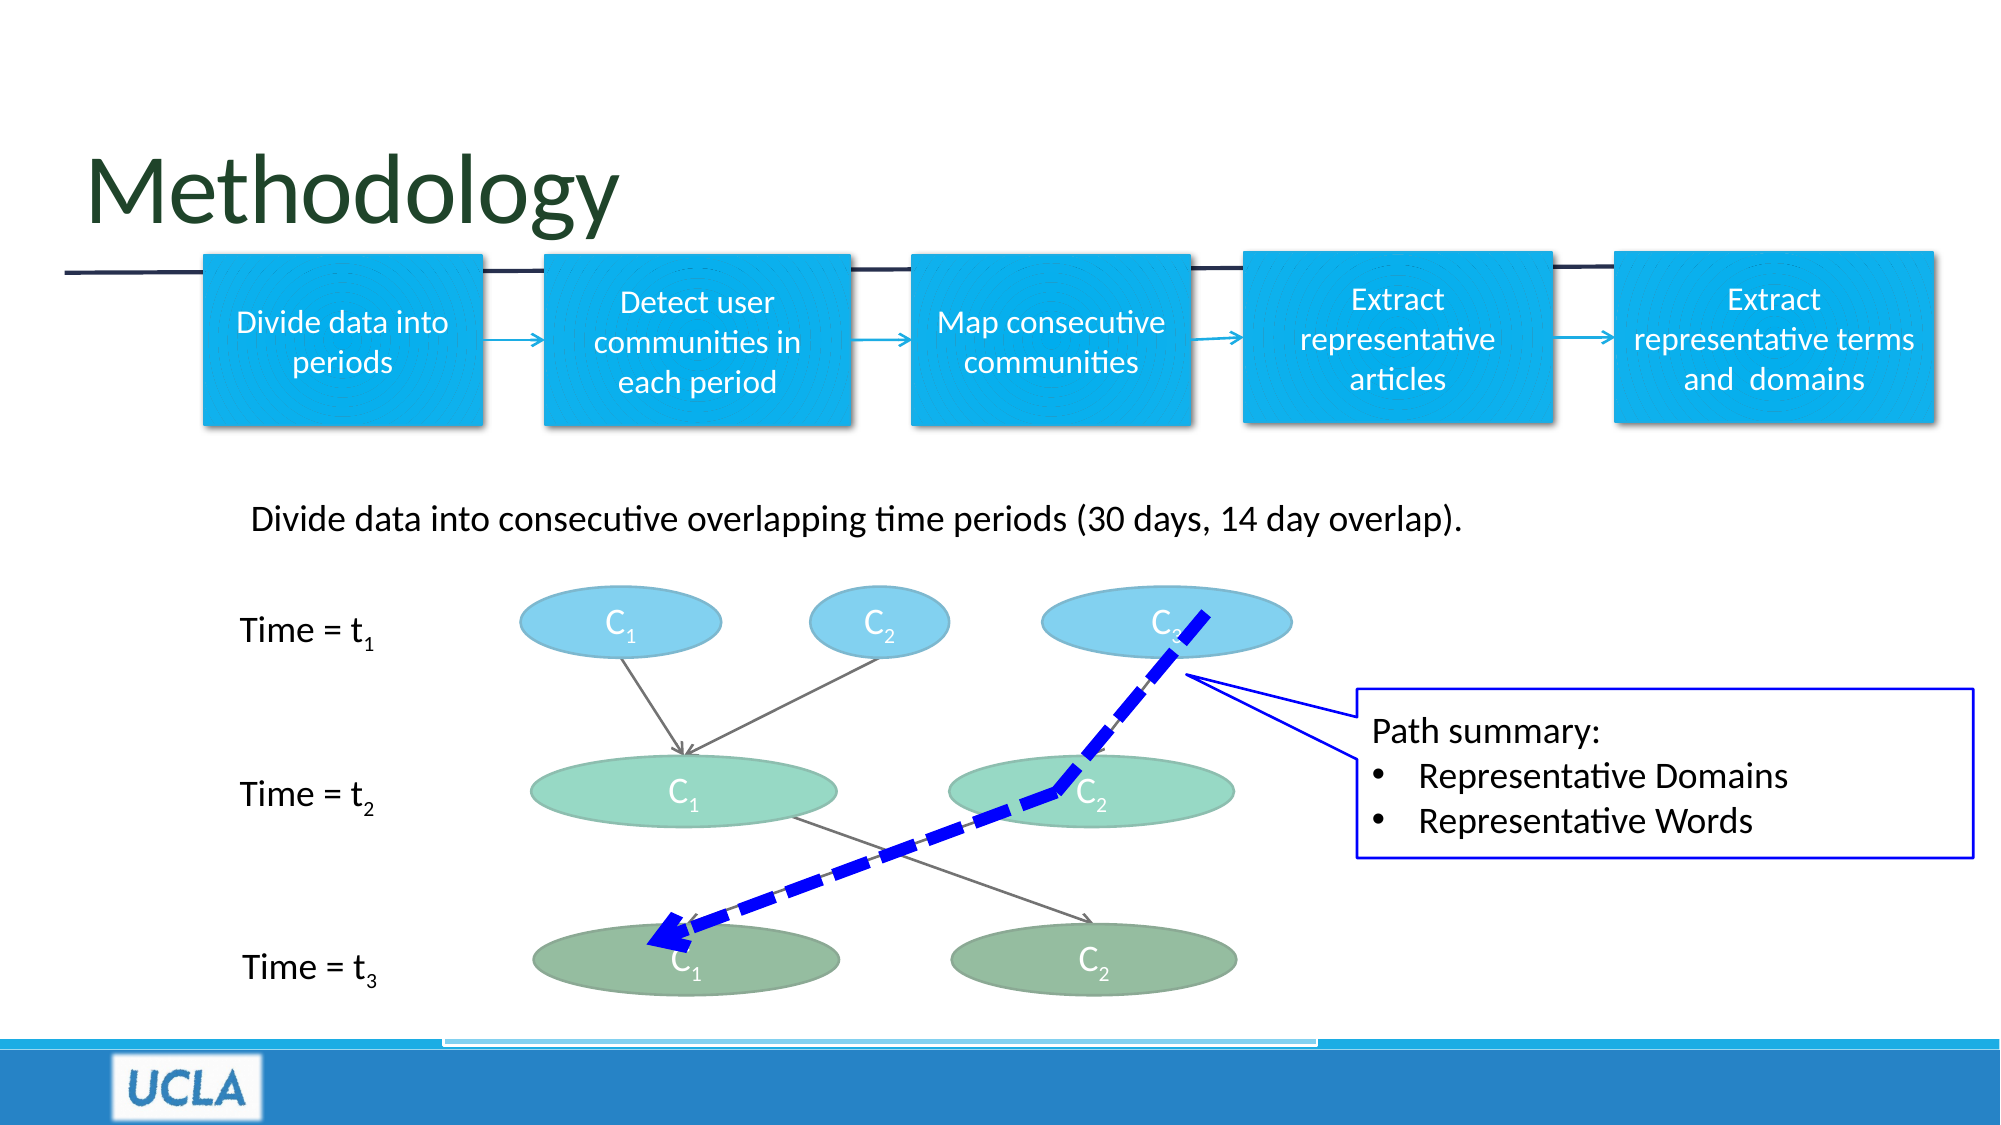

# Methodology
Extract representative articles
Extract representative terms and  domains
Map consecutive communities
Divide data into periods
Detect user communities in each period
Divide data into consecutive overlapping time periods (30 days, 14 day overlap).

C1
C2
C3
Time = t1
Path summary:
Representative Domains
Representative Words
C1
C2
Time = t2
C1
C2
Time = t3
12